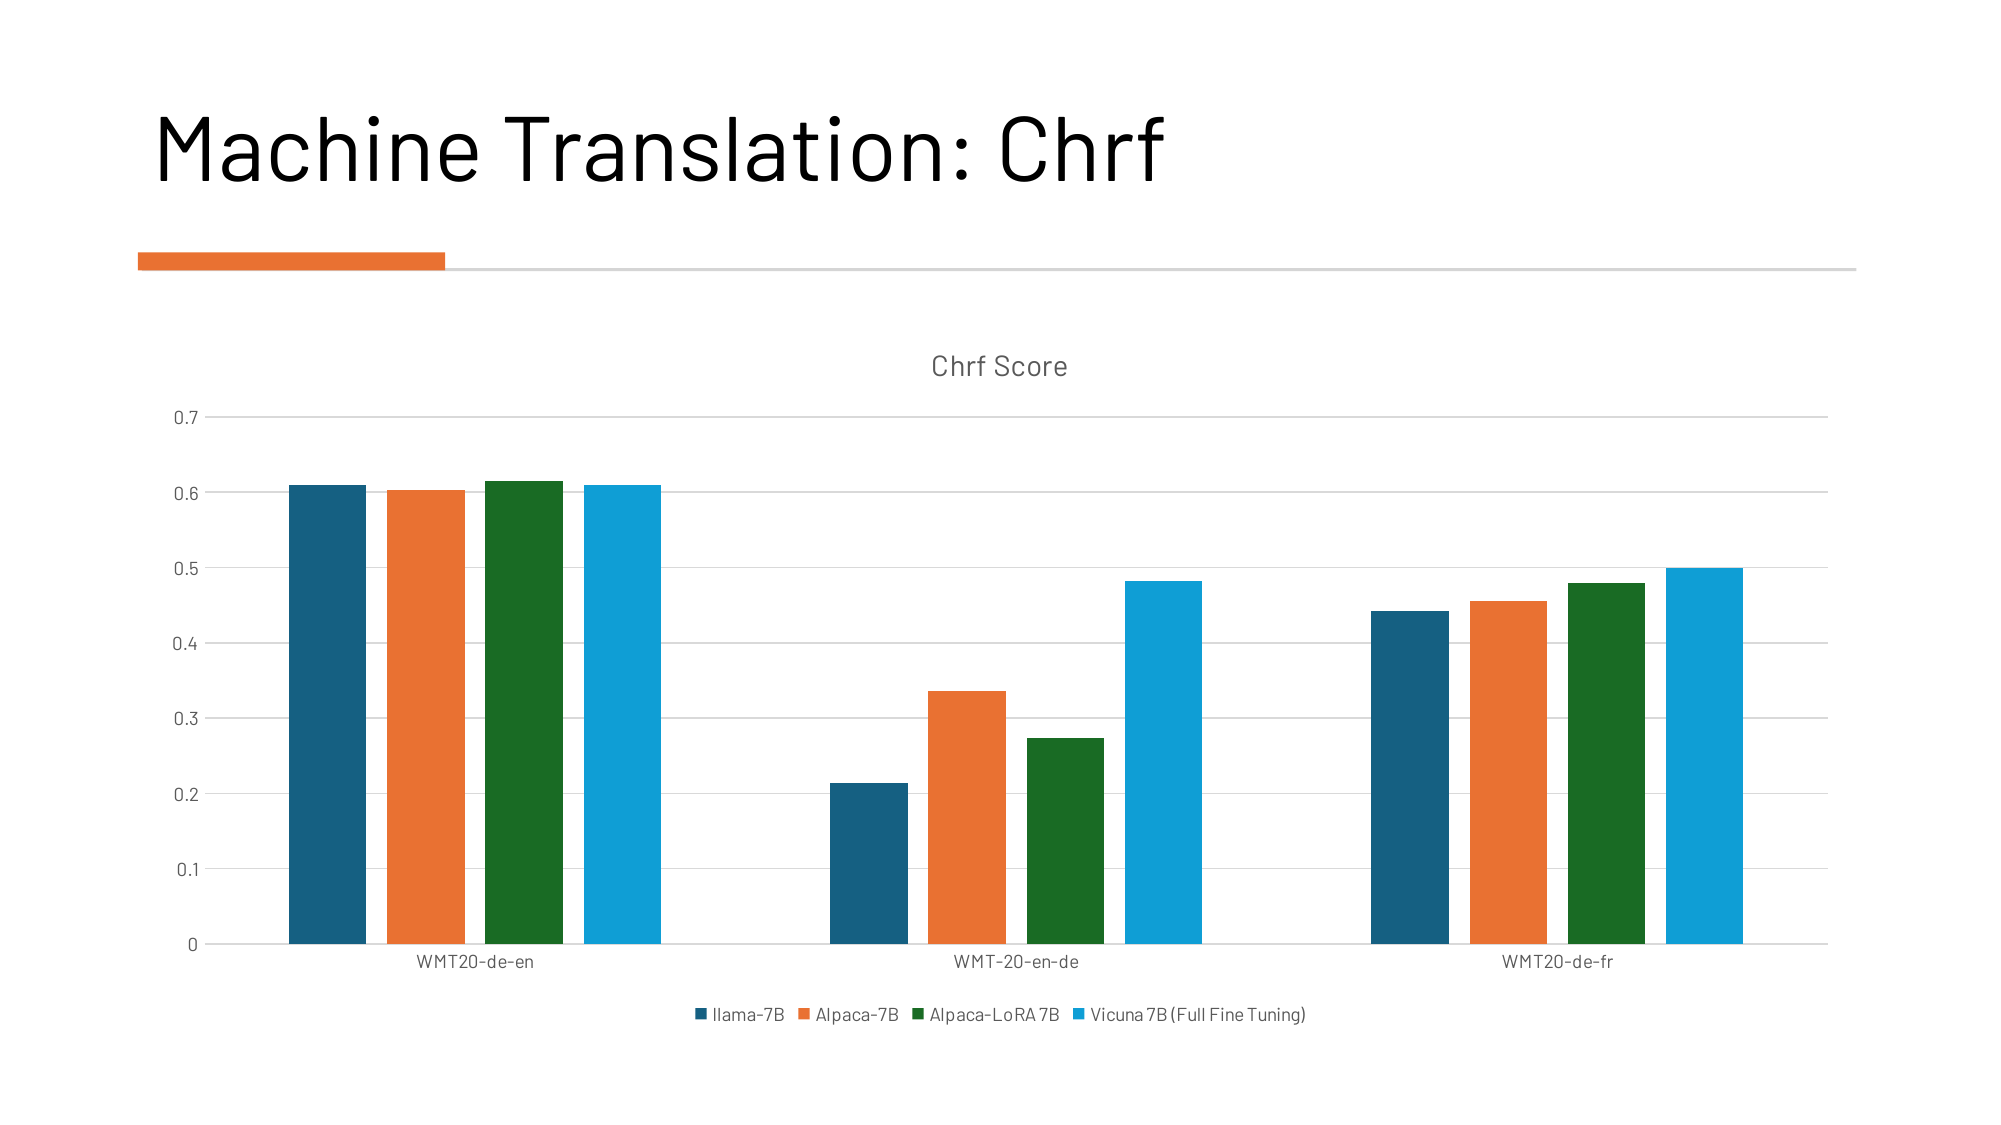

# Machine Translation: Chrf

### Chart: Chrf Score

| Category | llama-7B | Alpaca-7B | Alpaca-LoRA 7B | Vicuna 7B (Full Fine Tuning) |
|---|---|---|---|---|
| WMT20-de-en | 0.609 | 0.603 | 0.615 | 0.61 |
| WMT-20-en-de | 0.213 | 0.336 | 0.274 | 0.482 |
| WMT20-de-fr | 0.442 | 0.456 | 0.48 | 0.5 |